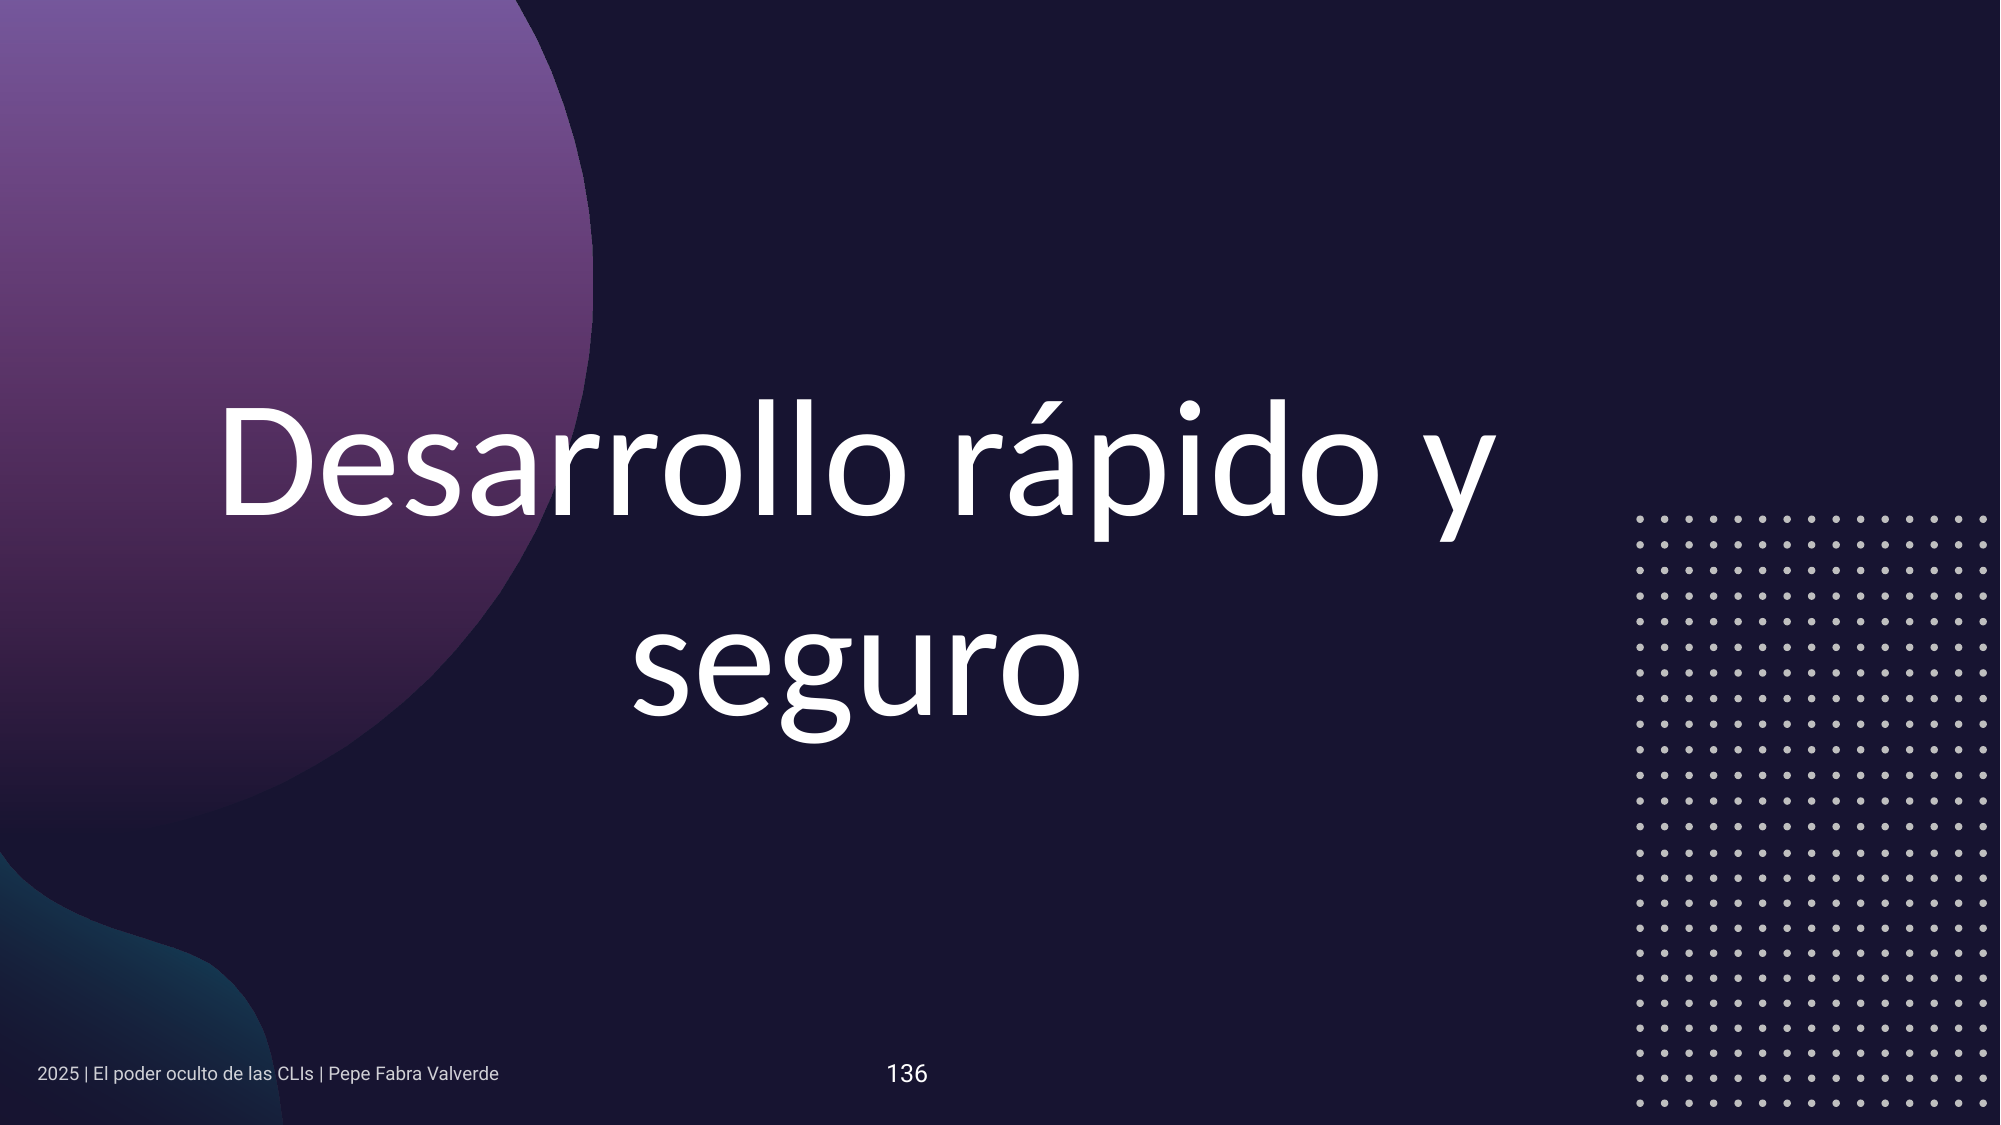

Desarrollo rápido y seguro
2025 | El poder oculto de las CLIs | Pepe Fabra Valverde